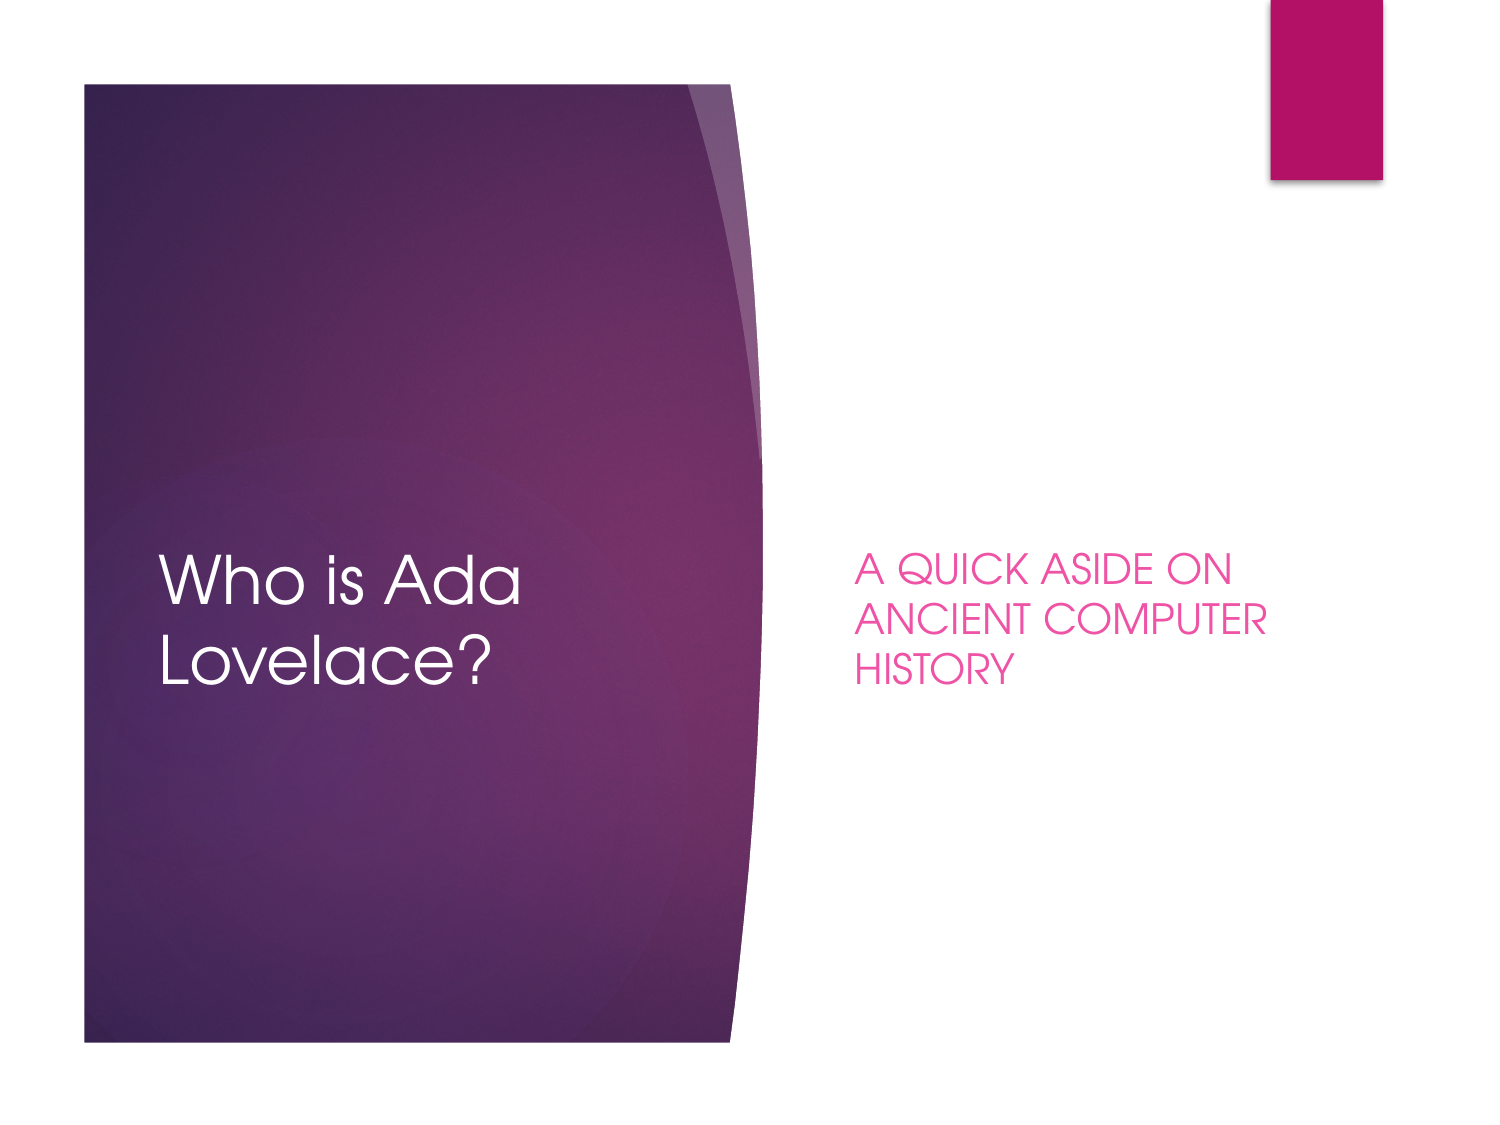

# Who is Ada Lovelace?
A quick aside on ancient computer history